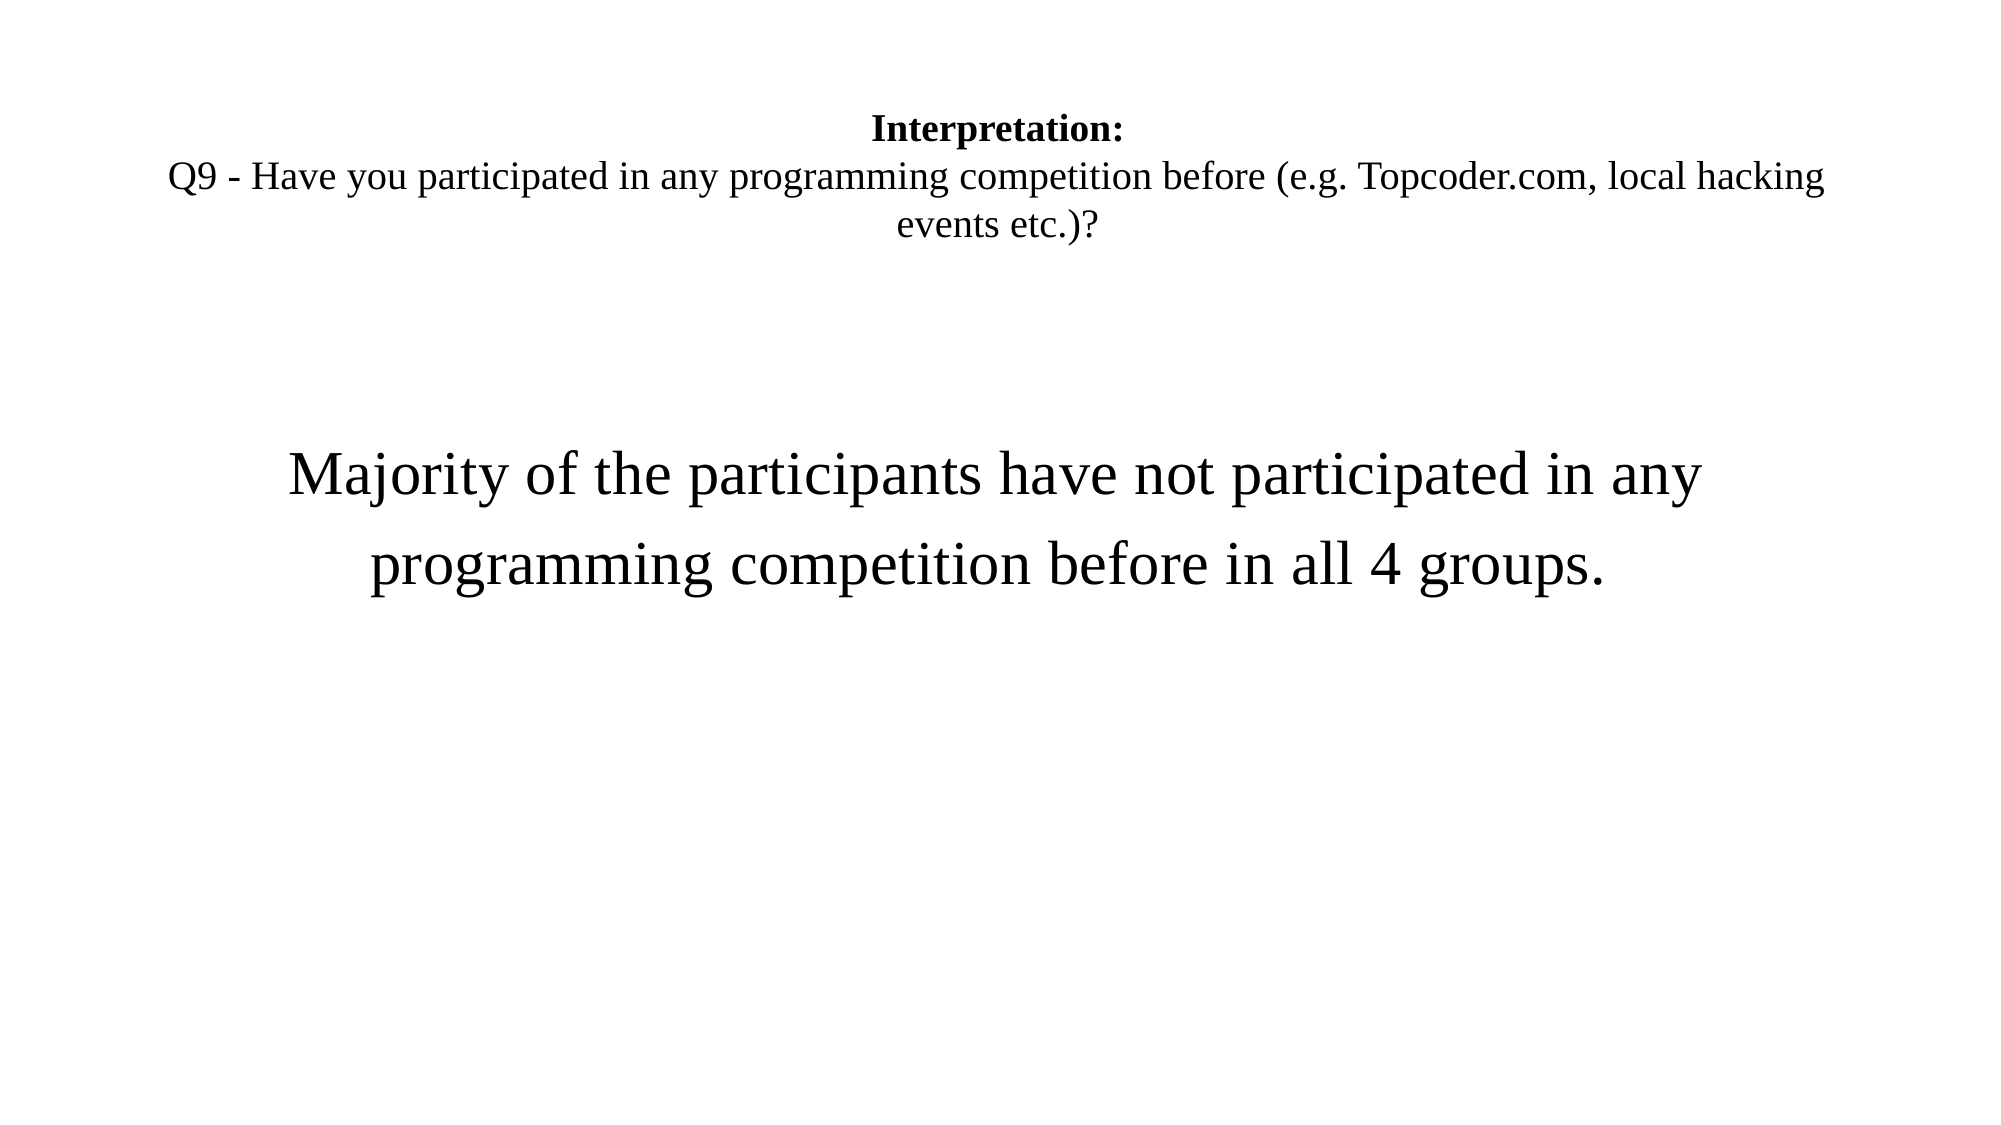

# Interpretation: Q9 - Have you participated in any programming competition before (e.g. Topcoder.com, local hacking events etc.)?
Majority of the participants have not participated in any programming competition before in all 4 groups.